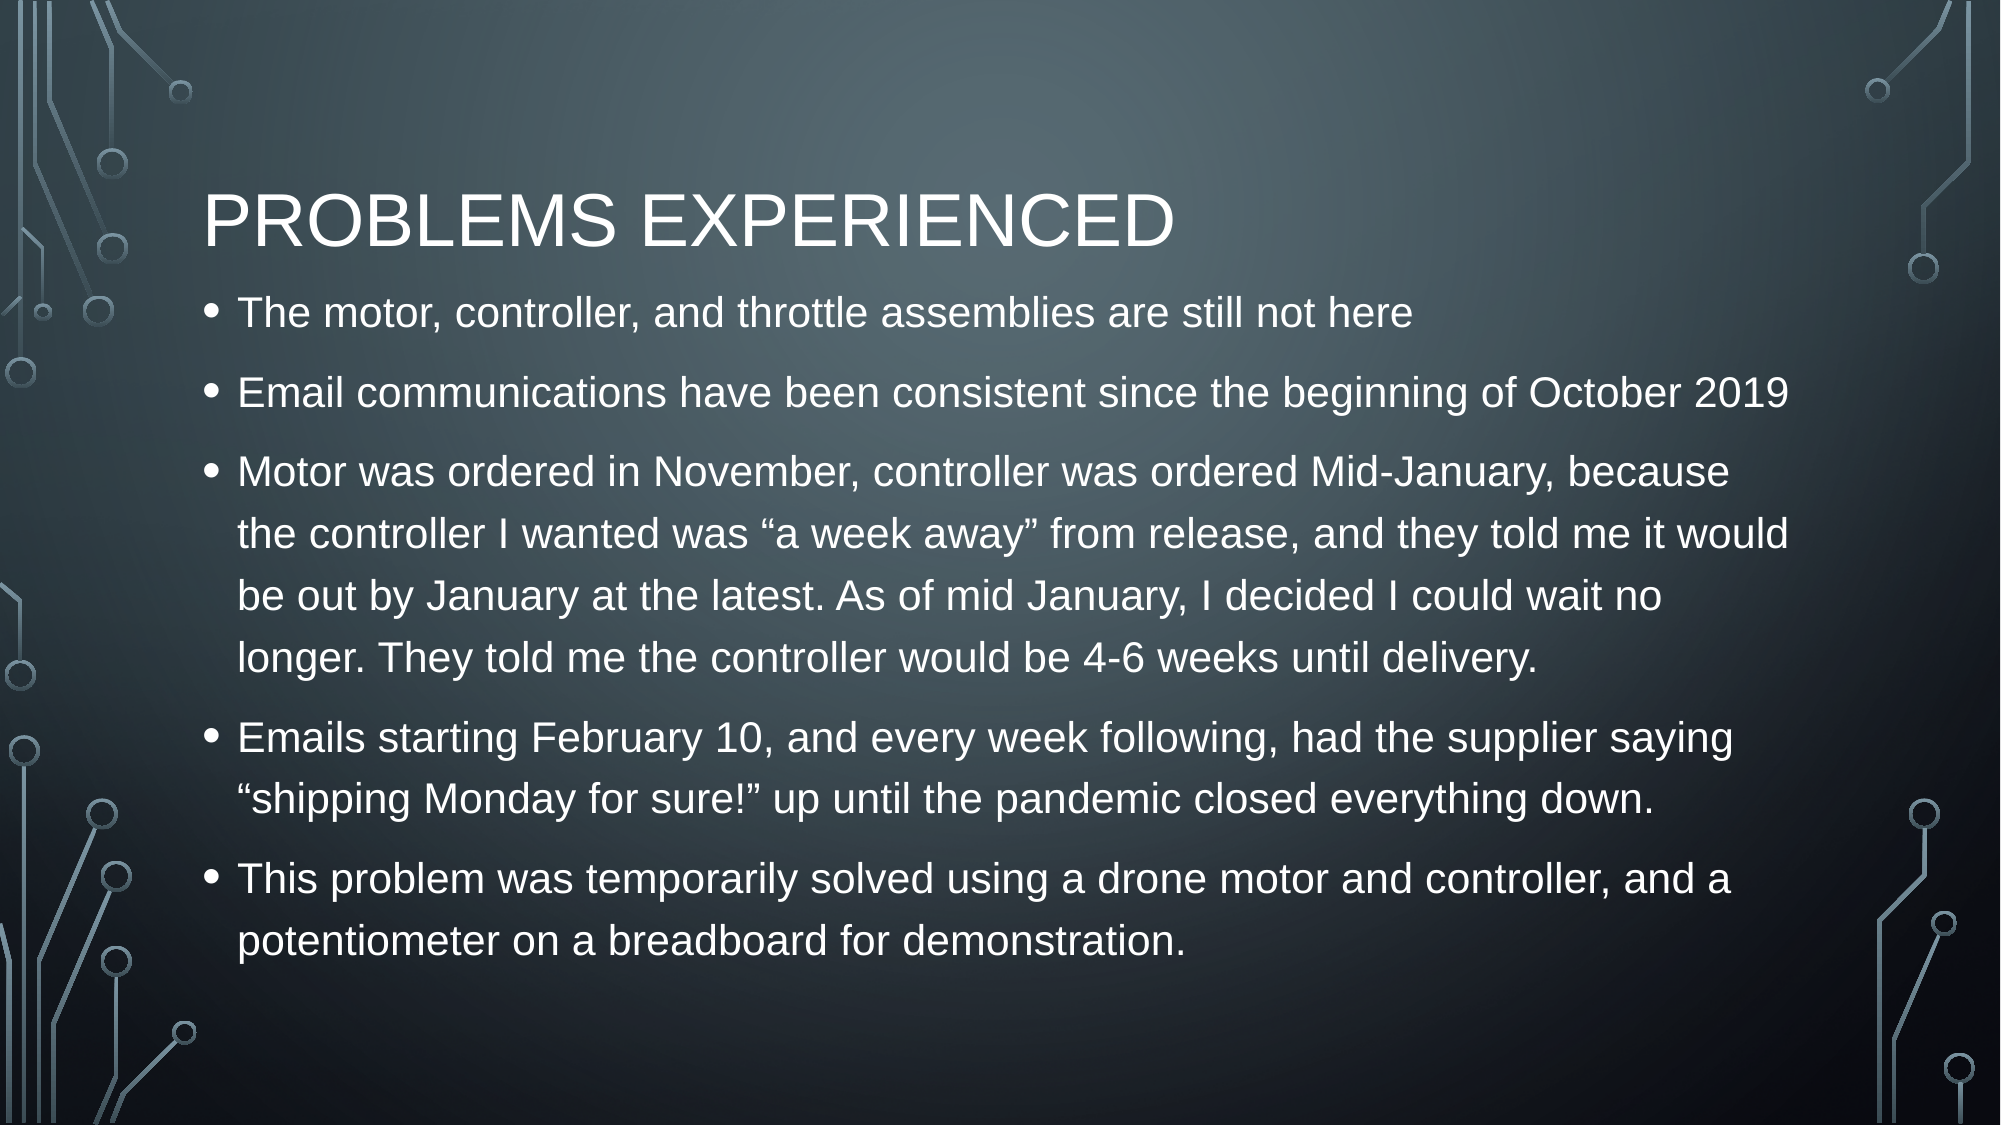

# Problems experienced
The motor, controller, and throttle assemblies are still not here
Email communications have been consistent since the beginning of October 2019
Motor was ordered in November, controller was ordered Mid-January, because the controller I wanted was “a week away” from release, and they told me it would be out by January at the latest. As of mid January, I decided I could wait no longer. They told me the controller would be 4-6 weeks until delivery.
Emails starting February 10, and every week following, had the supplier saying “shipping Monday for sure!” up until the pandemic closed everything down.
This problem was temporarily solved using a drone motor and controller, and a potentiometer on a breadboard for demonstration.